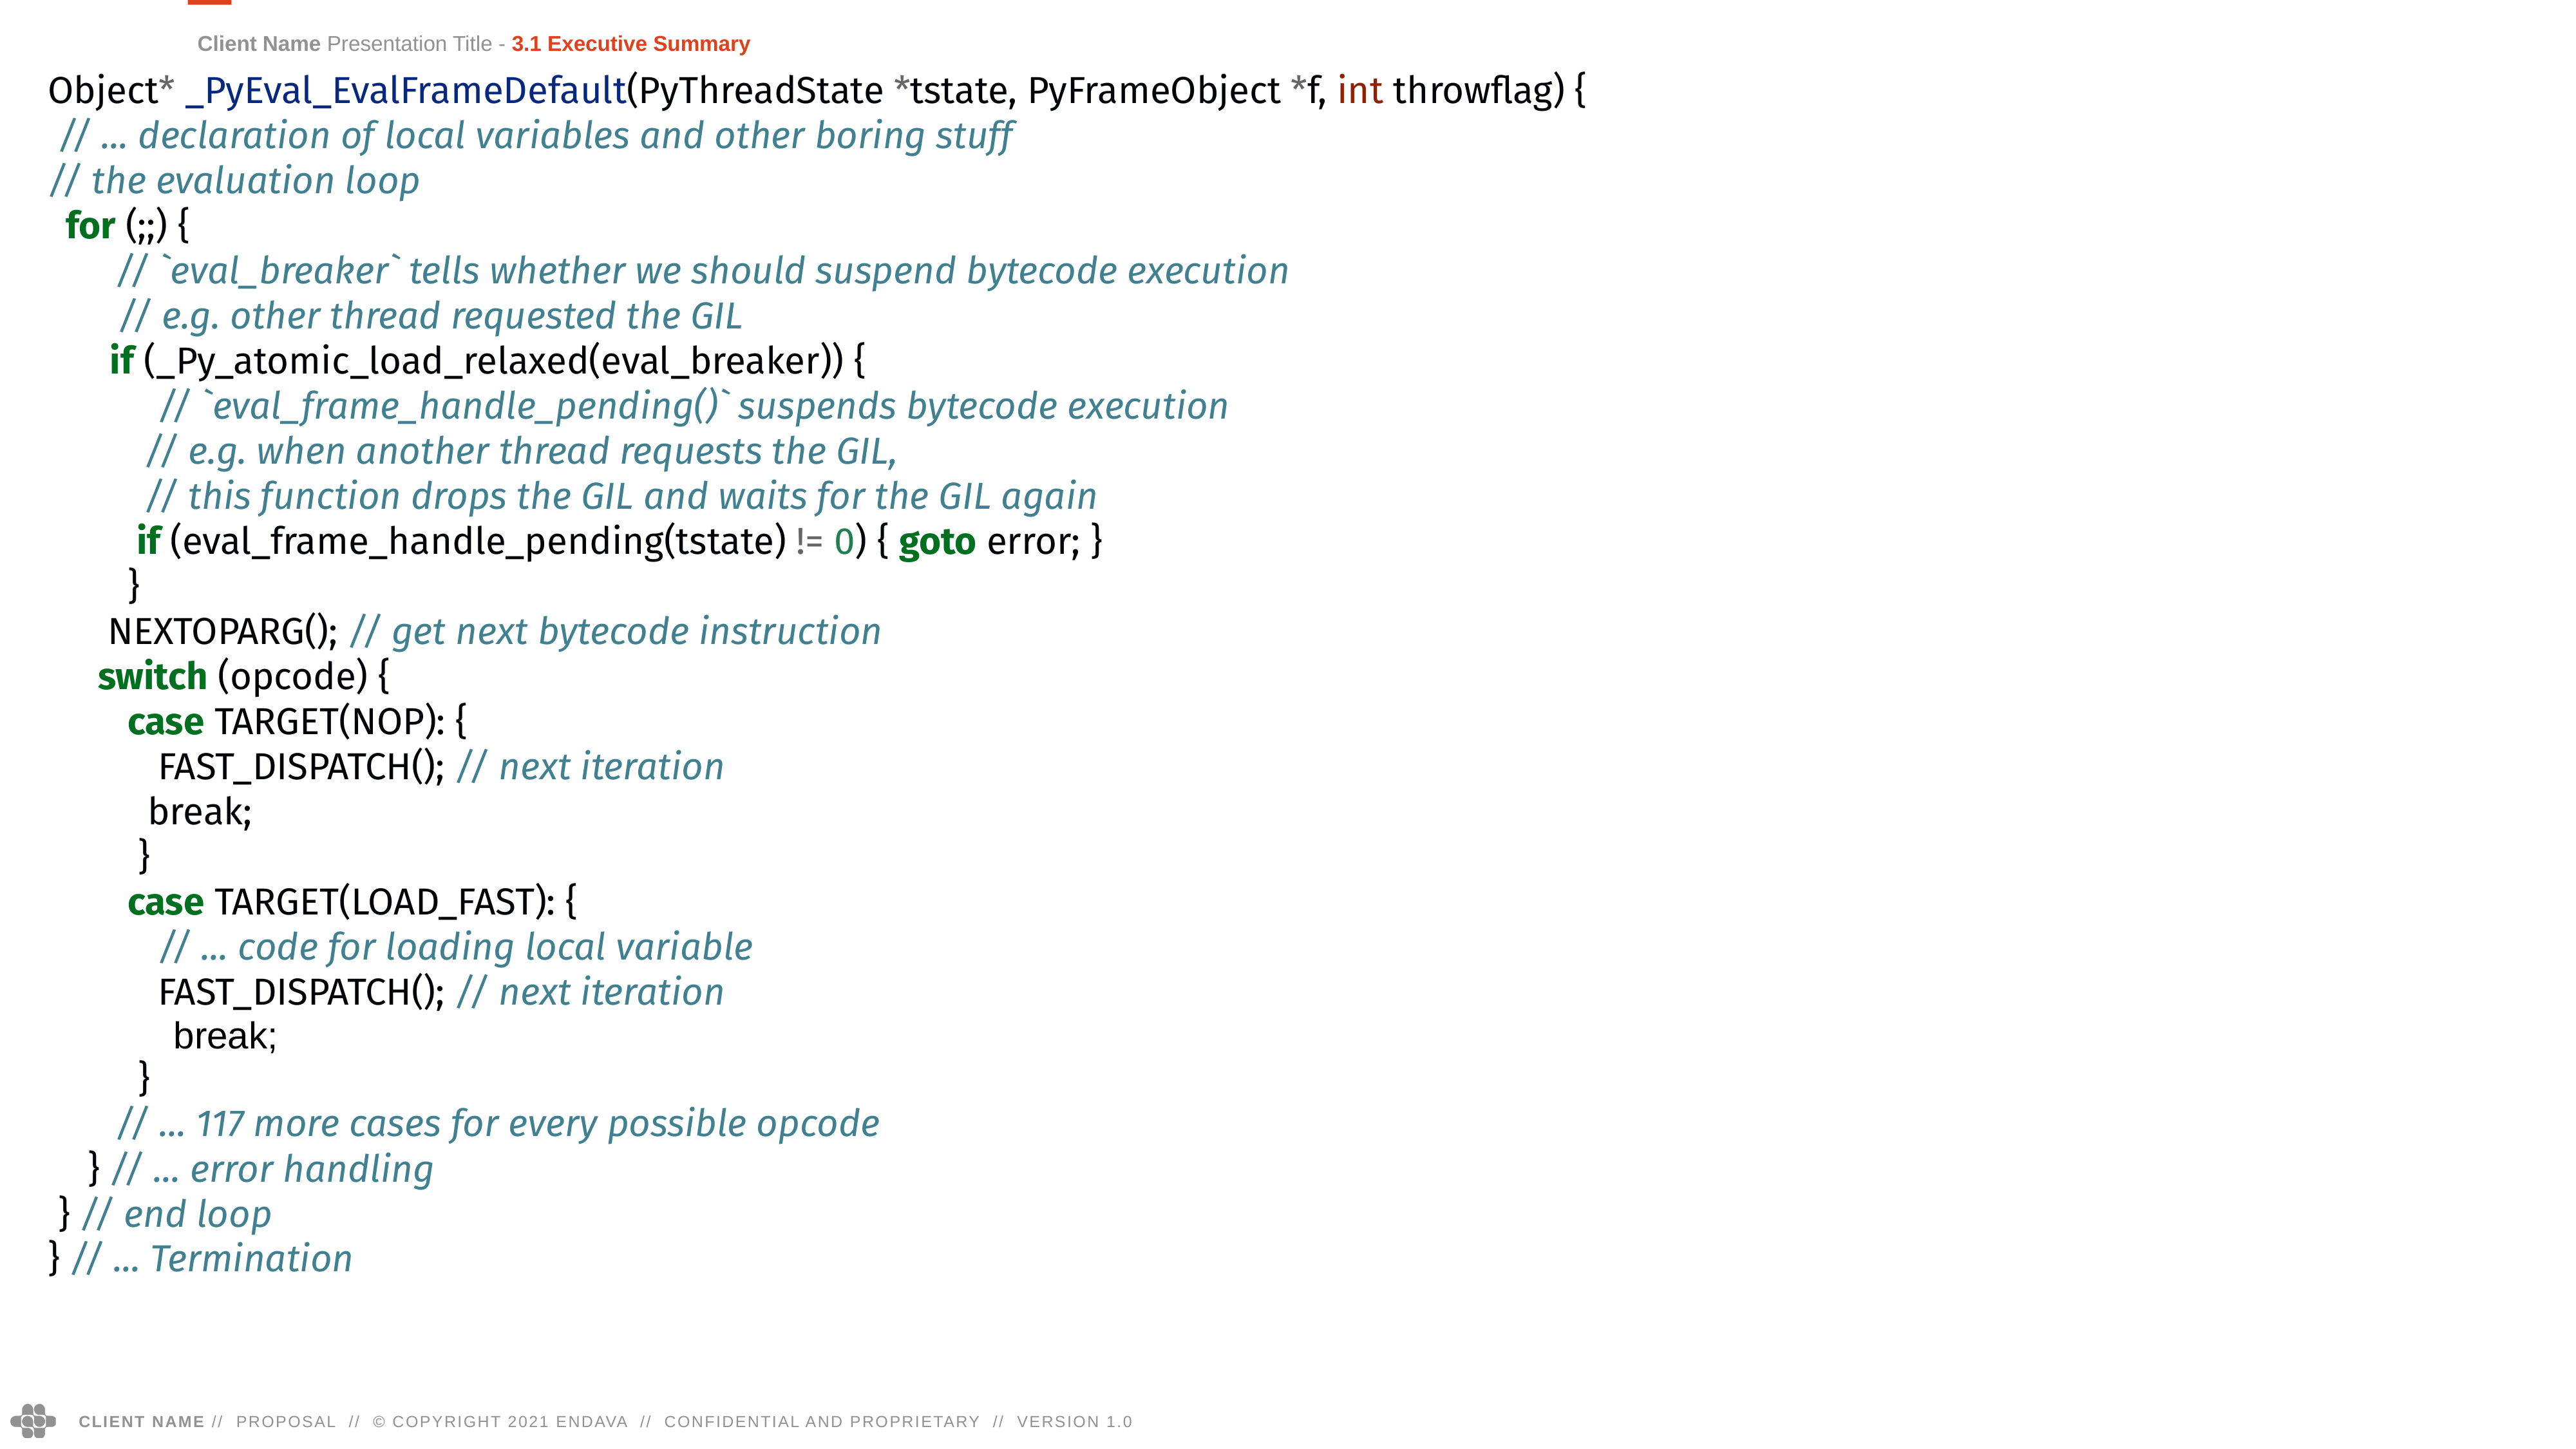

Client Name Presentation Title - 3.1 Executive Summary
| Object\* \_PyEval\_EvalFrameDefault(PyThreadState \*tstate, PyFrameObject \*f, int throwflag) { // ... declaration of local variables and other boring stuff // the evaluation loop for (;;) { // `eval\_breaker` tells whether we should suspend bytecode execution // e.g. other thread requested the GIL if (\_Py\_atomic\_load\_relaxed(eval\_breaker)) { // `eval\_frame\_handle\_pending()` suspends bytecode execution // e.g. when another thread requests the GIL, // this function drops the GIL and waits for the GIL again if (eval\_frame\_handle\_pending(tstate) != 0) { goto error; } } NEXTOPARG(); // get next bytecode instruction switch (opcode) { case TARGET(NOP): { FAST\_DISPATCH(); // next iteration break; } case TARGET(LOAD\_FAST): { // ... code for loading local variable FAST\_DISPATCH(); // next iteration break; } // ... 117 more cases for every possible opcode } // ... error handling } // end loop } // ... Termination |  |
| --- | --- |
|  |  |